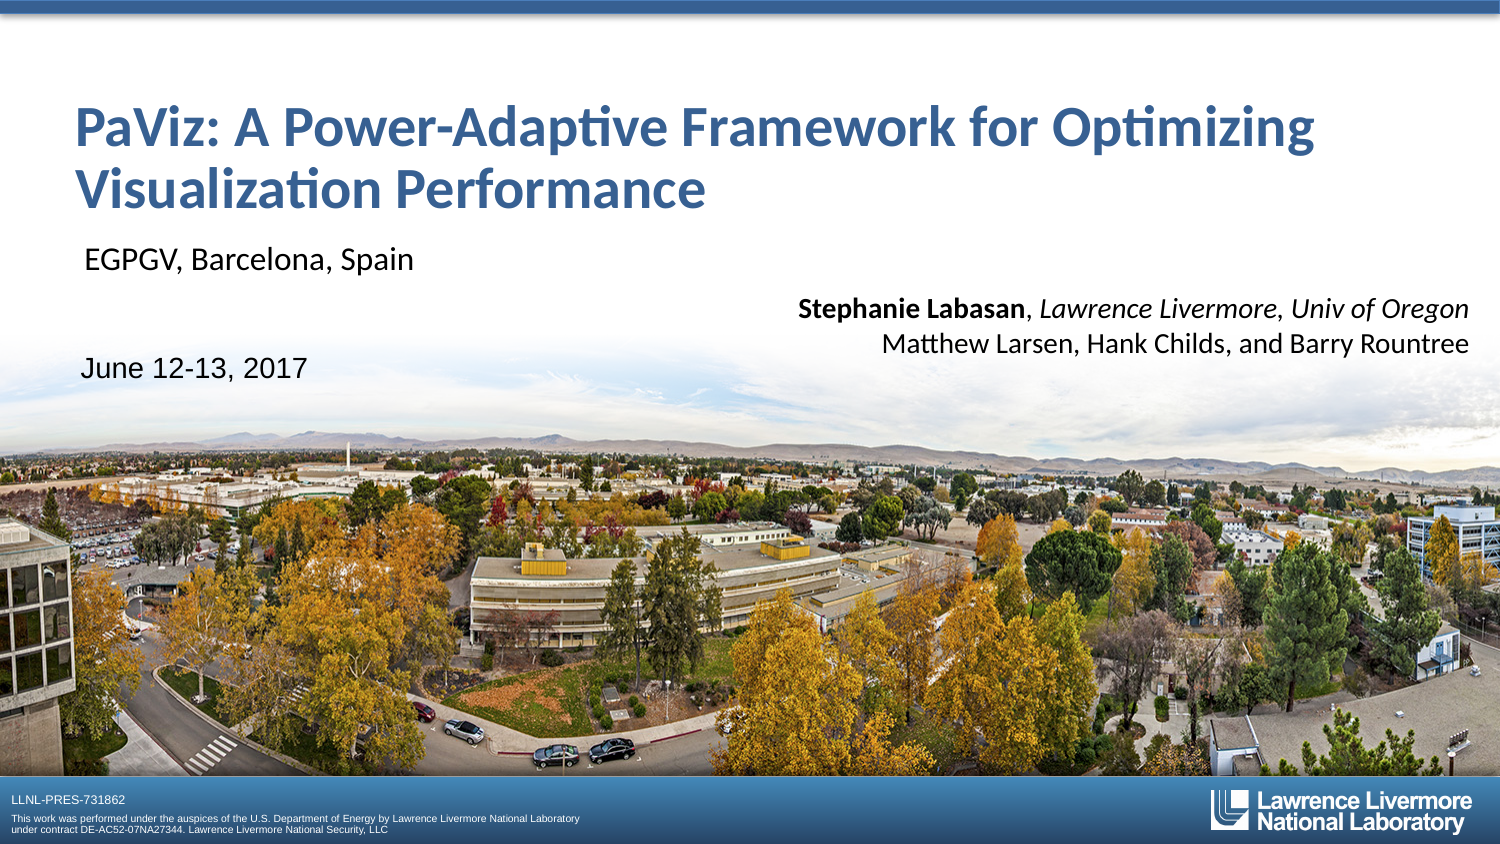

# PaViz: A Power-Adaptive Framework for Optimizing Visualization Performance
EGPGV, Barcelona, Spain
Stephanie Labasan, Lawrence Livermore, Univ of Oregon
Matthew Larsen, Hank Childs, and Barry Rountree
June 12-13, 2017